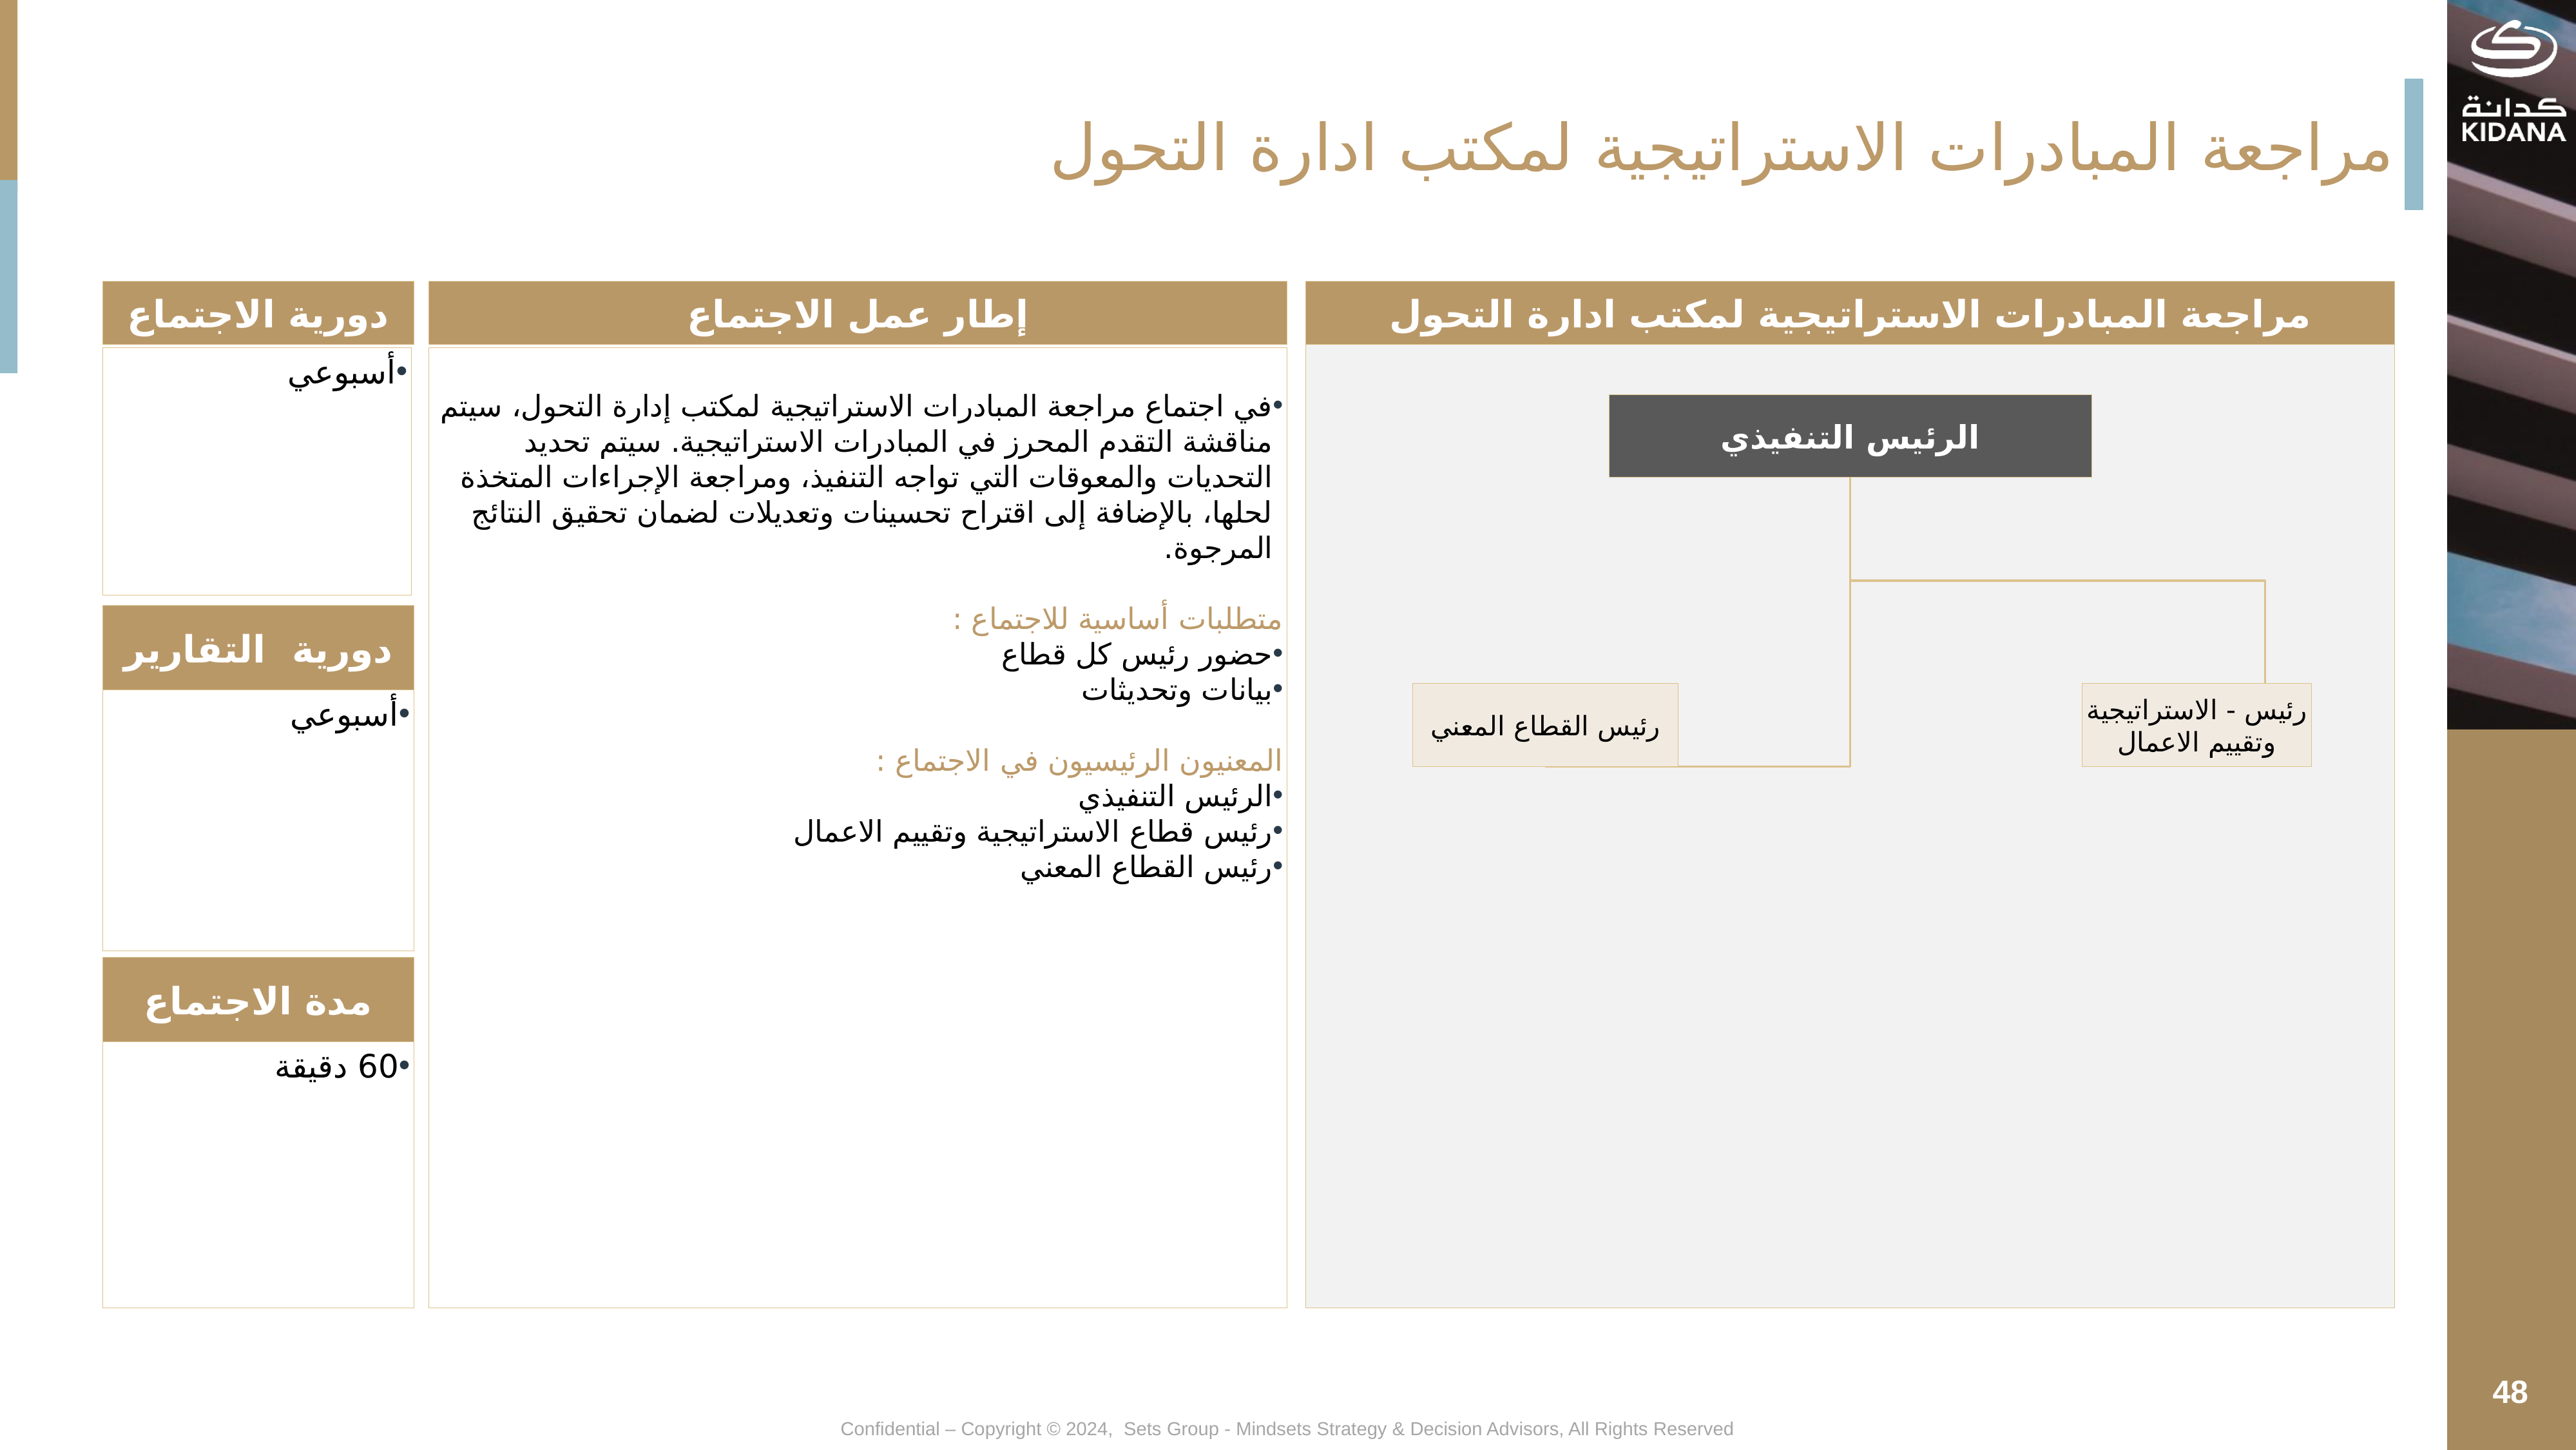

مراجعة المبادرات الاستراتيجية لمكتب ادارة التحول
مراجعة المبادرات الاستراتيجية لمكتب ادارة التحول
إطار عمل الاجتماع
دورية الاجتماع

أسبوعي

في اجتماع مراجعة المبادرات الاستراتيجية لمكتب إدارة التحول، سيتم مناقشة التقدم المحرز في المبادرات الاستراتيجية. سيتم تحديد التحديات والمعوقات التي تواجه التنفيذ، ومراجعة الإجراءات المتخذة لحلها، بالإضافة إلى اقتراح تحسينات وتعديلات لضمان تحقيق النتائج المرجوة.

متطلبات أساسية للاجتماع :
حضور رئيس كل قطاع
بيانات وتحديثات

المعنيون الرئيسيون في الاجتماع :
الرئيس التنفيذي
رئيس قطاع الاستراتيجية وتقييم الاعمال
رئيس القطاع المعني

الرئيس التنفيذي
رئيس القطاع المعني
دورية  التقارير
رئيس - الاستراتيجية وتقييم الاعمال
أسبوعي
مدة الاجتماع
60 دقيقة